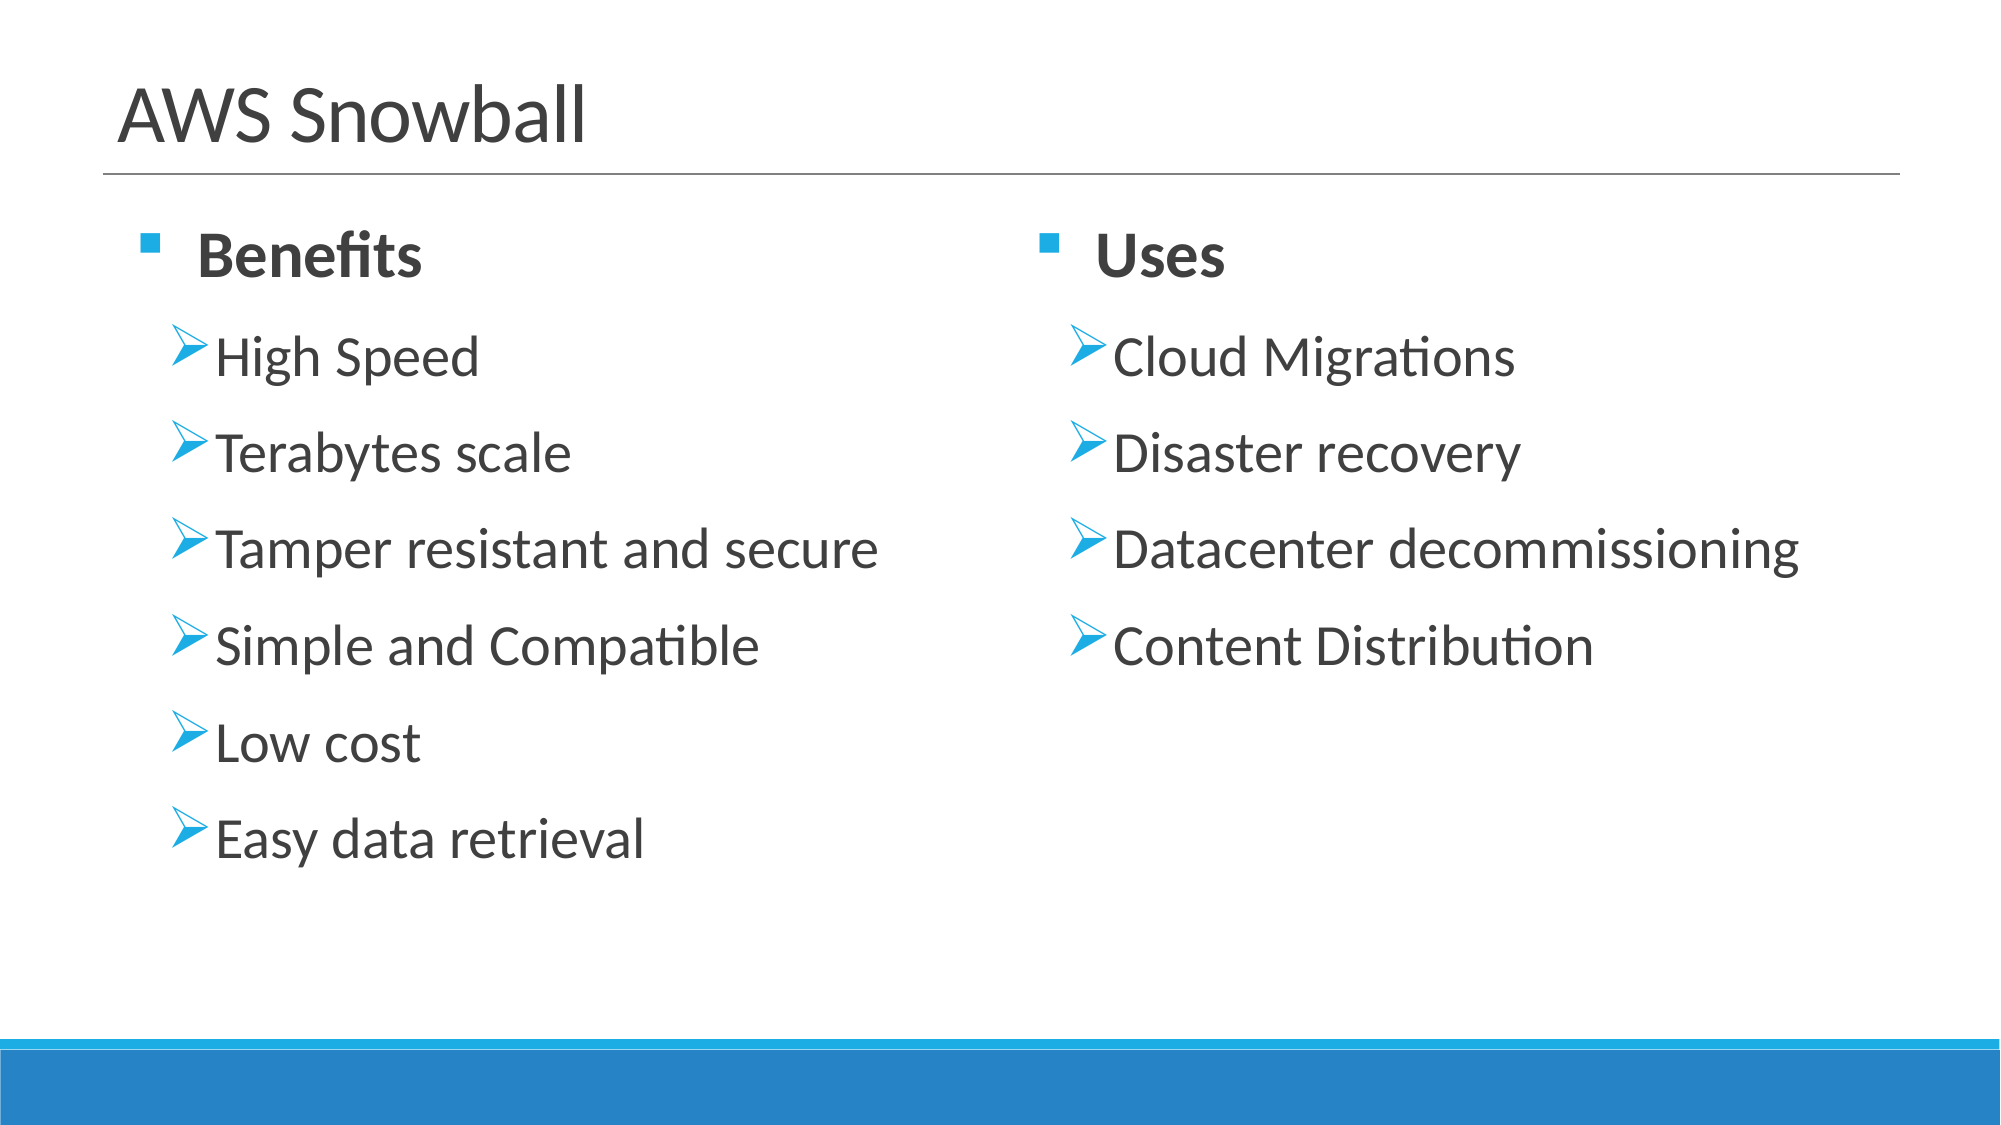

# AWS Snowball
Benefits
High Speed
Terabytes scale
Tamper resistant and secure
Simple and Compatible
Low cost
Easy data retrieval
Uses
Cloud Migrations
Disaster recovery
Datacenter decommissioning
Content Distribution